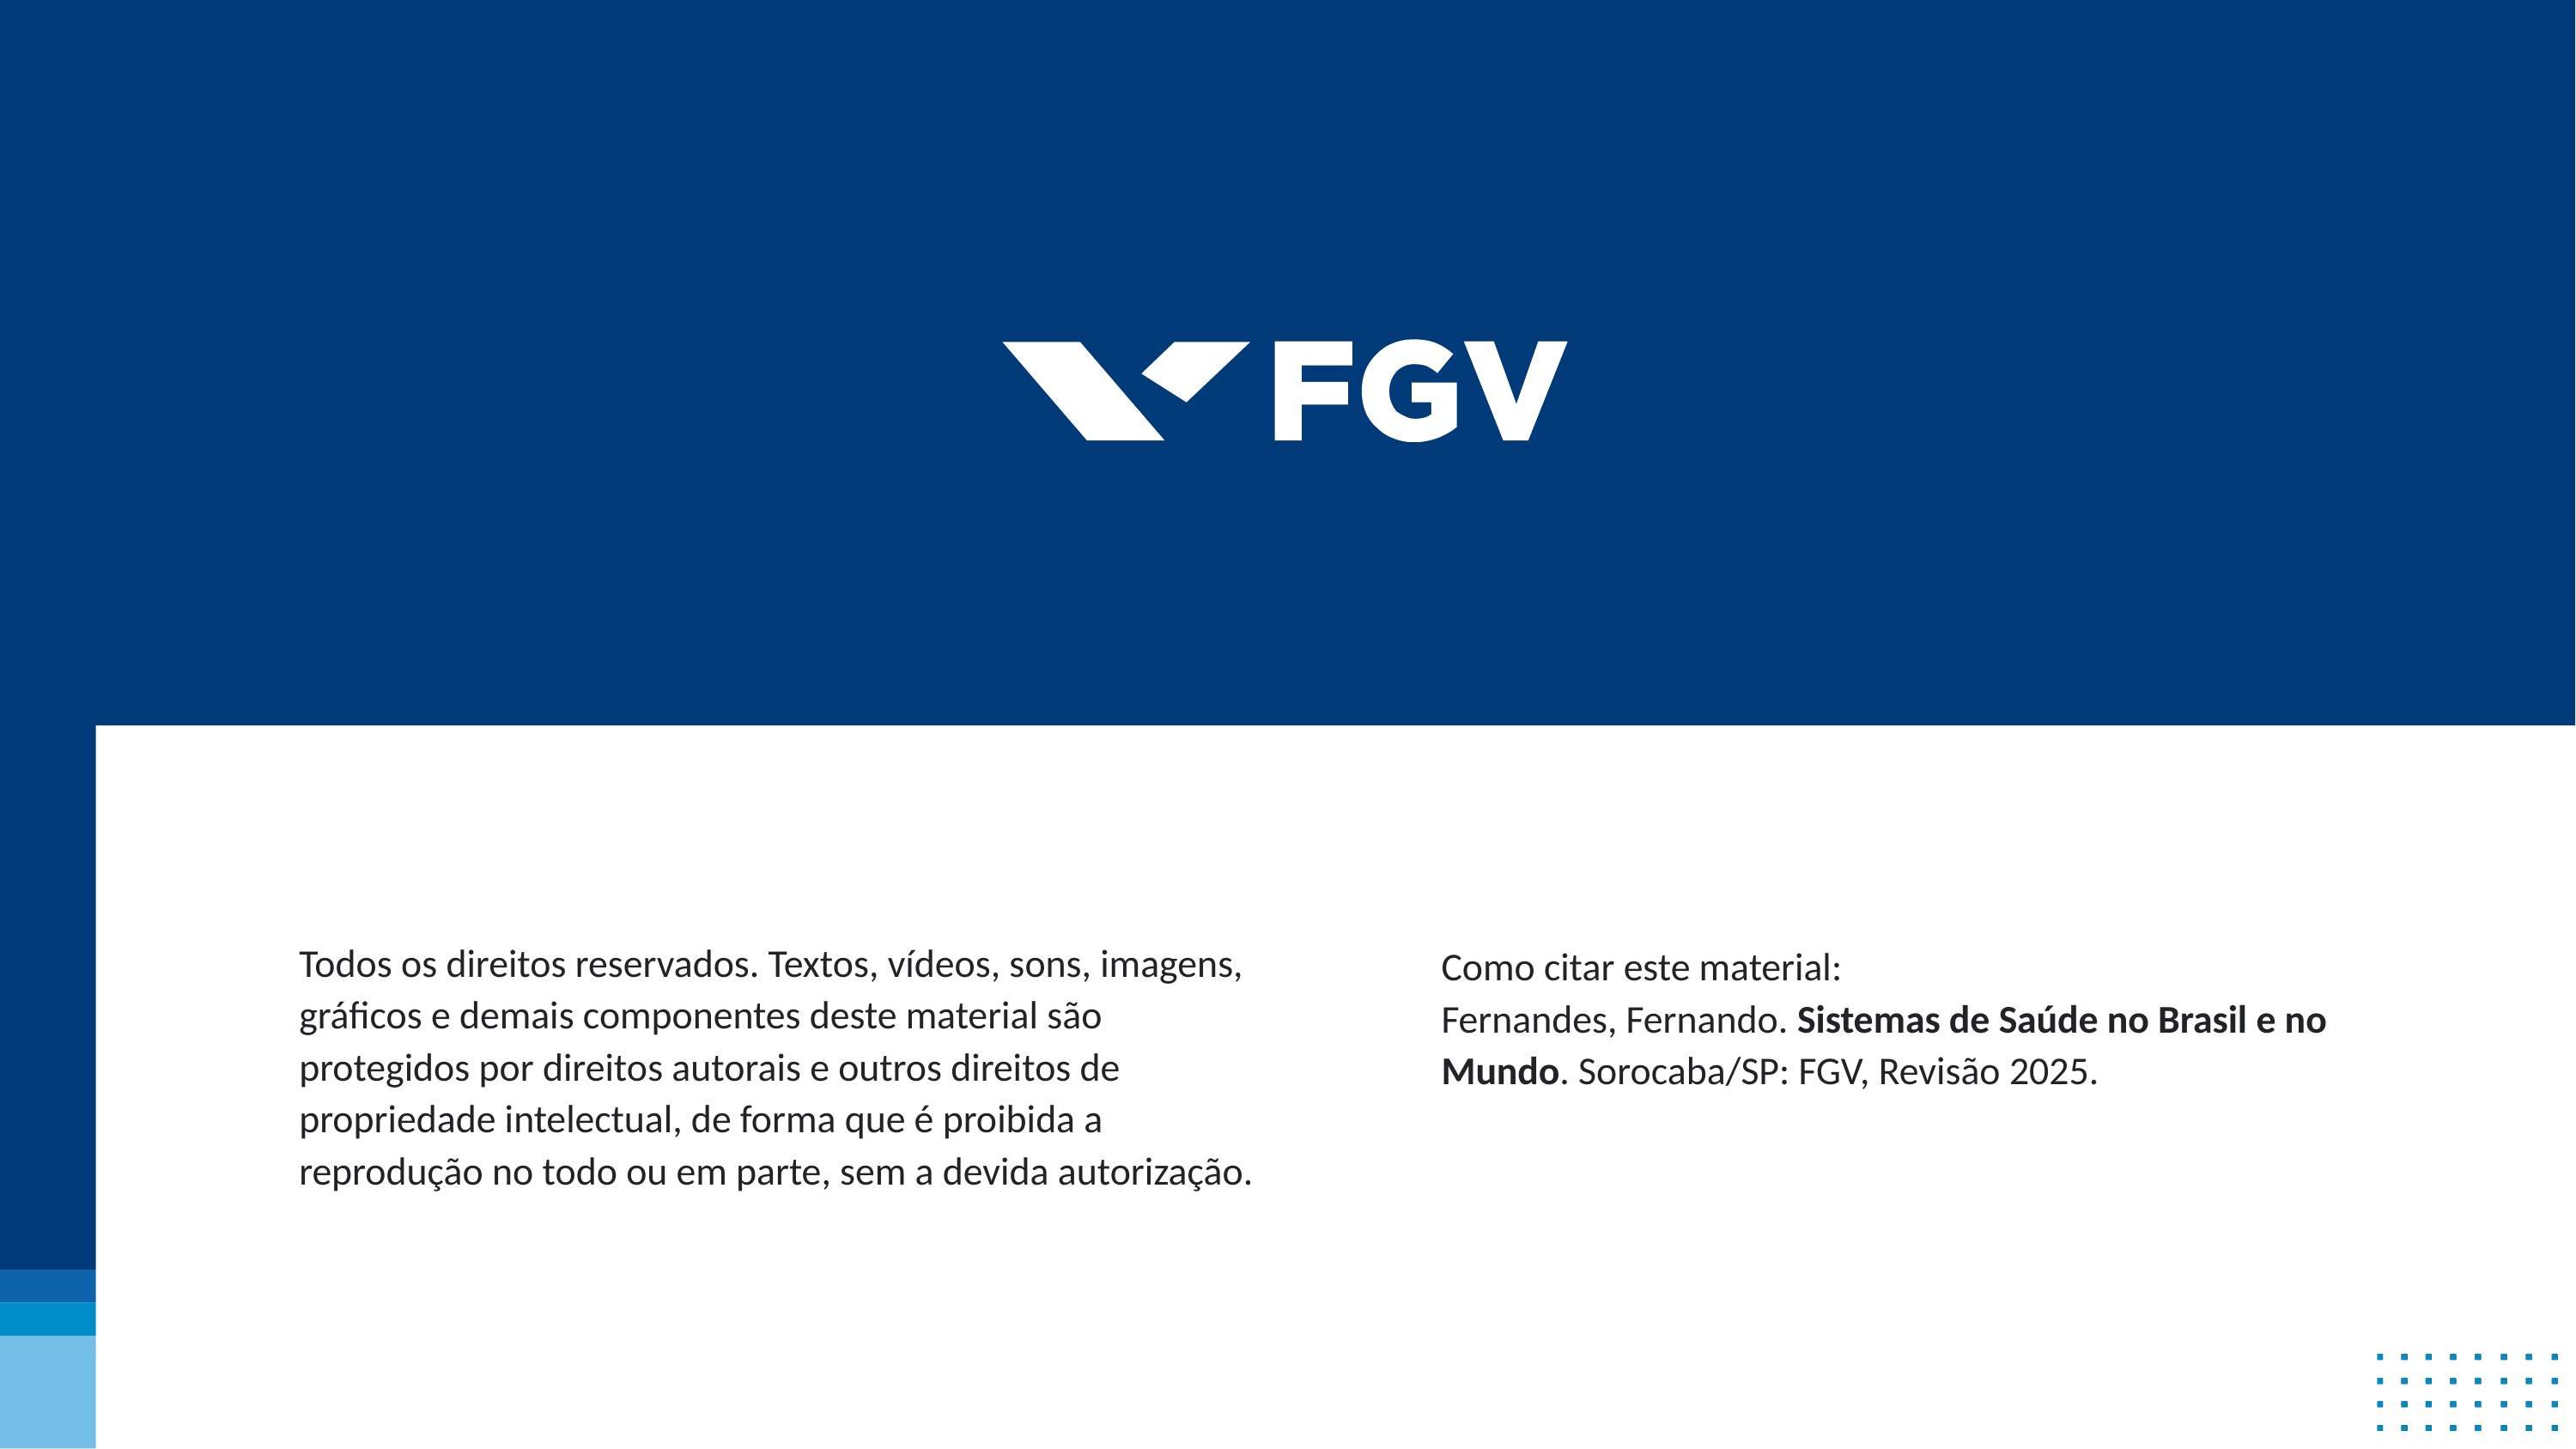

# Como citar este material:
Fernandes, Fernando. Sistemas de Saúde no Brasil e no Mundo. Sorocaba/SP: FGV, Revisão 2025.